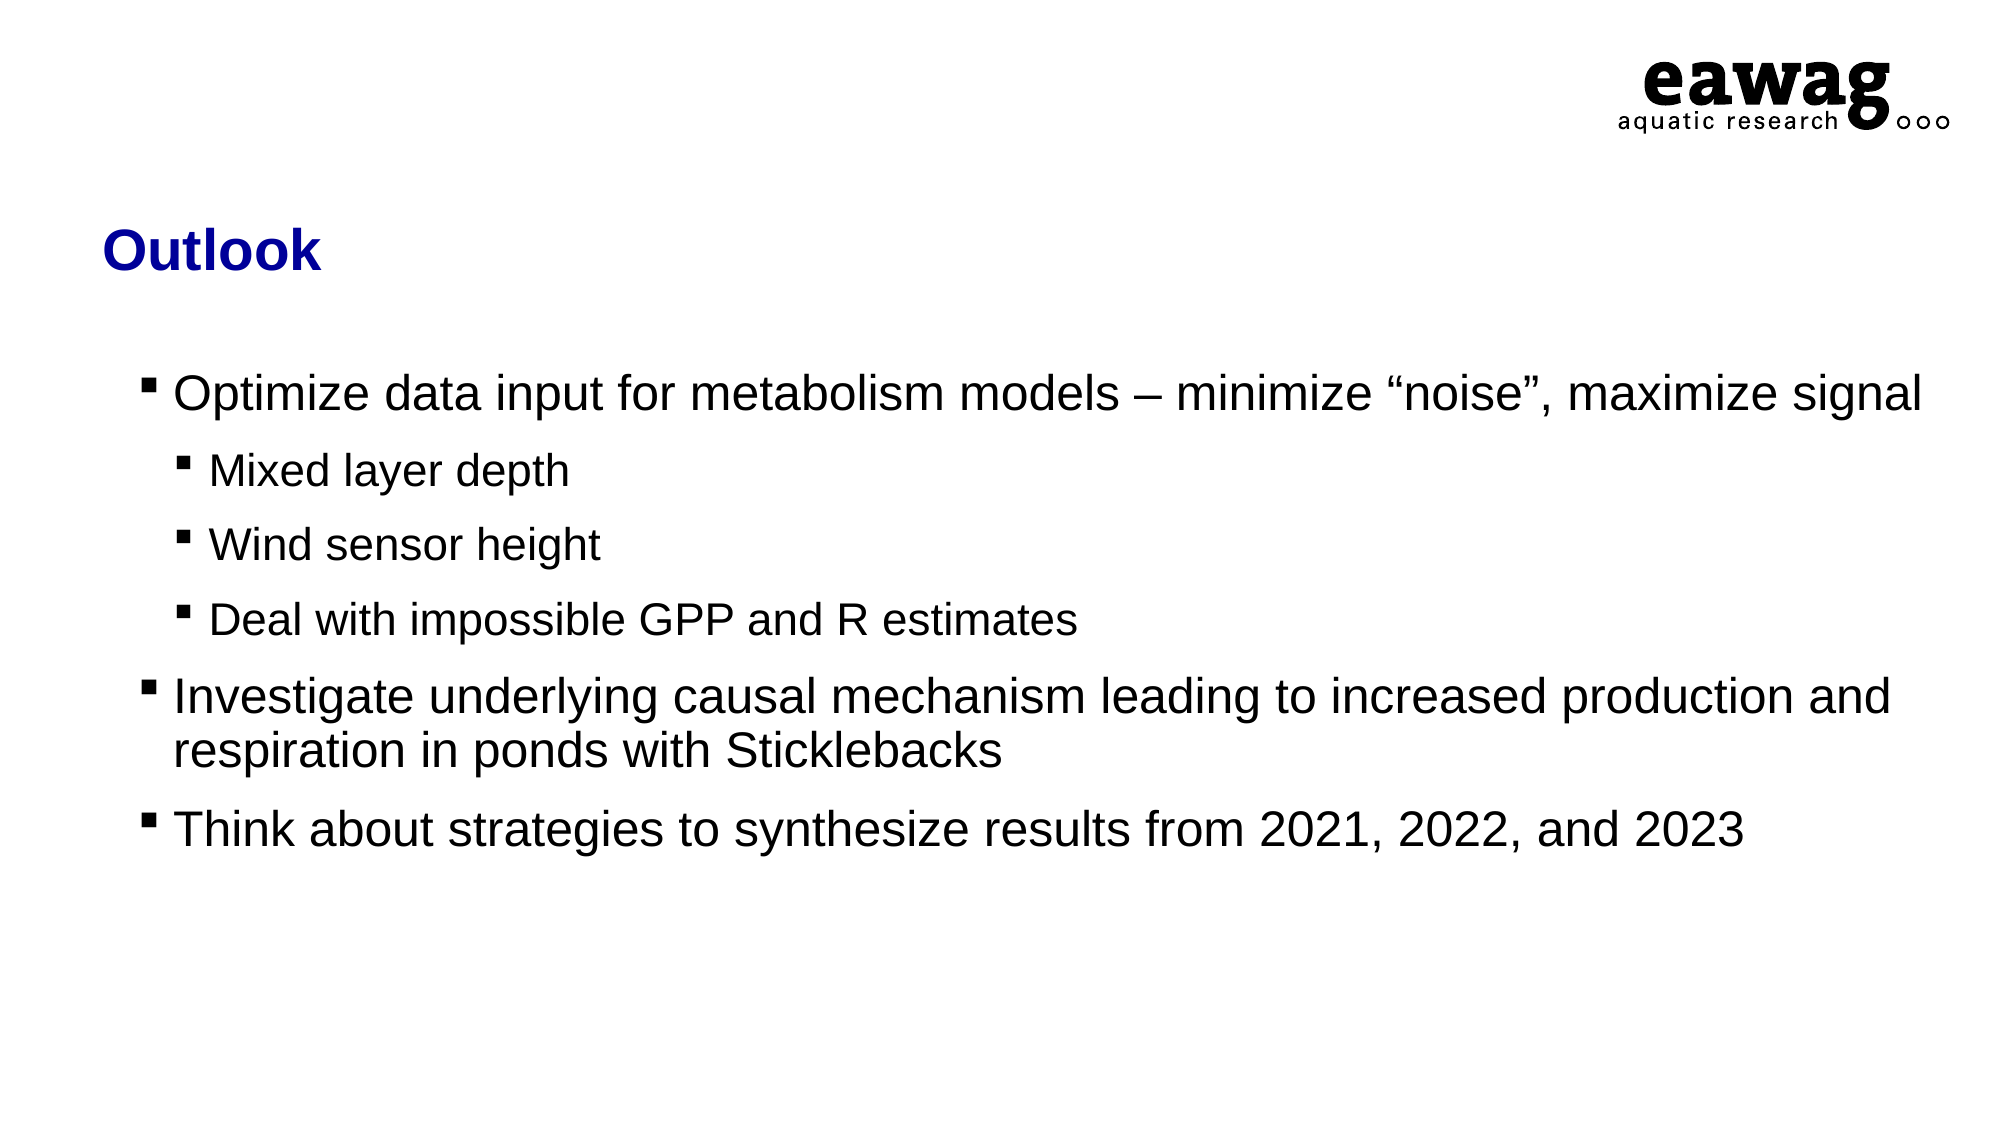

# Outlook
Optimize data input for metabolism models – minimize “noise”, maximize signal
Mixed layer depth
Wind sensor height
Deal with impossible GPP and R estimates
Investigate underlying causal mechanism leading to increased production and respiration in ponds with Sticklebacks
Think about strategies to synthesize results from 2021, 2022, and 2023